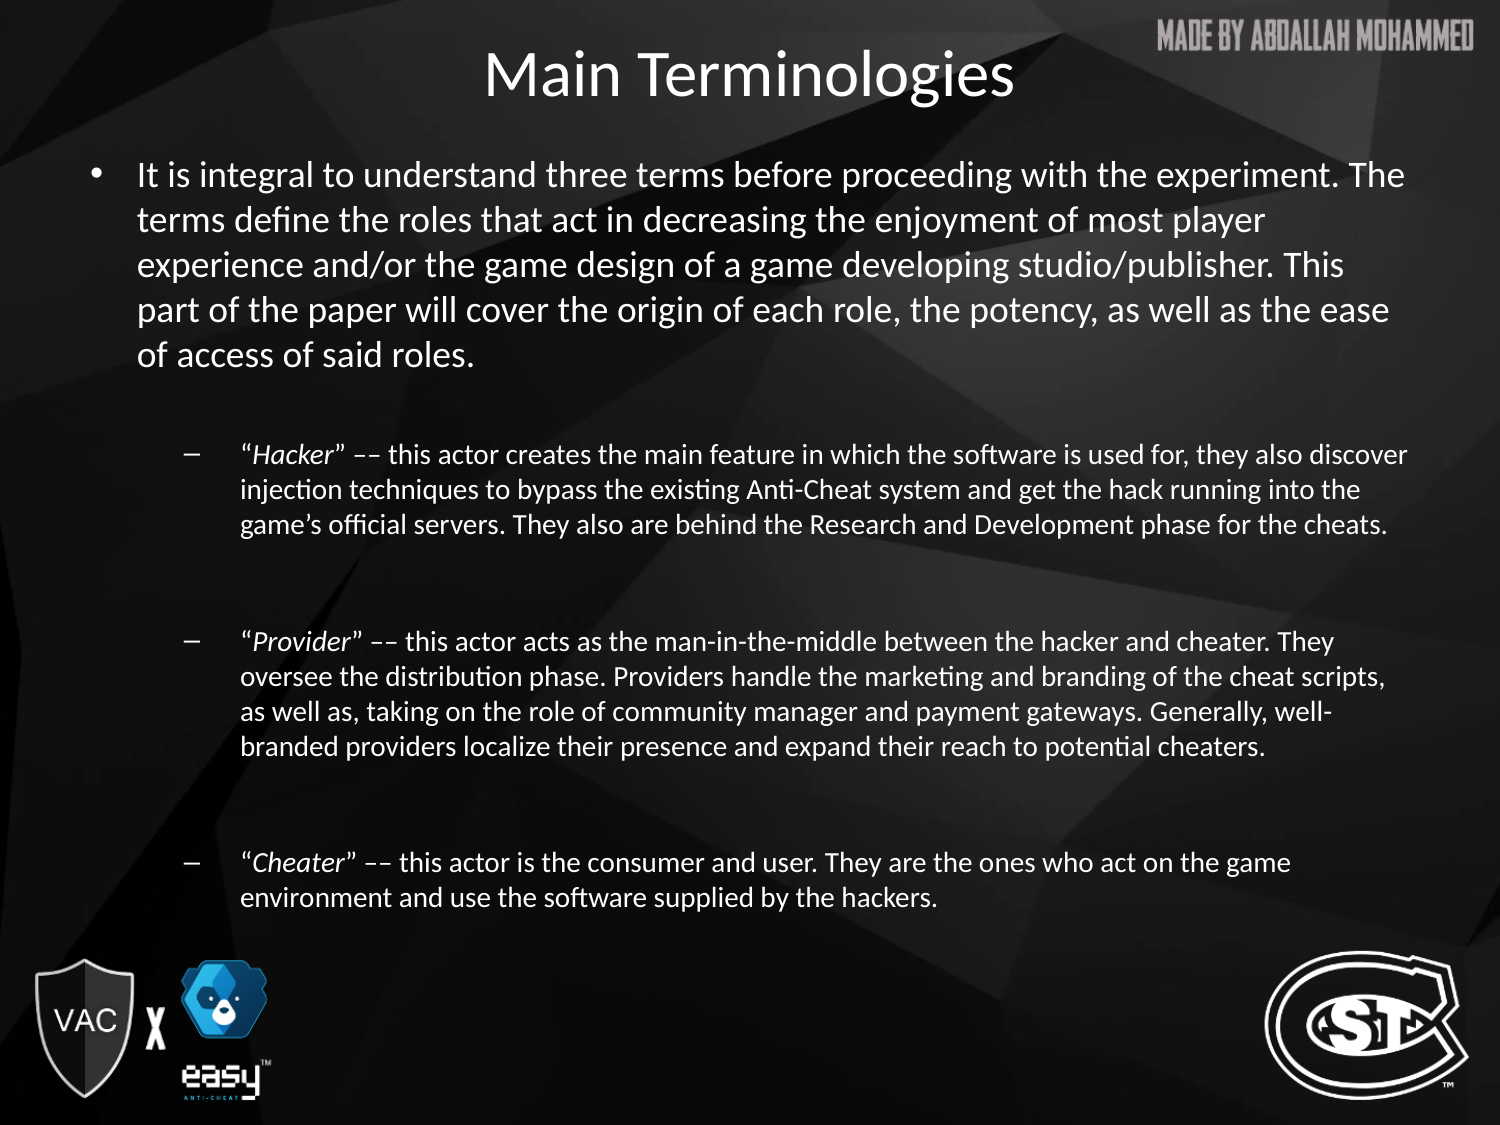

# Main Terminologies
It is integral to understand three terms before proceeding with the experiment. The terms define the roles that act in decreasing the enjoyment of most player experience and/or the game design of a game developing studio/publisher. This part of the paper will cover the origin of each role, the potency, as well as the ease of access of said roles.

“Hacker” –– this actor creates the main feature in which the software is used for, they also discover injection techniques to bypass the existing Anti-Cheat system and get the hack running into the game’s official servers. They also are behind the Research and Development phase for the cheats.

“Provider” –– this actor acts as the man-in-the-middle between the hacker and cheater. They oversee the distribution phase. Providers handle the marketing and branding of the cheat scripts, as well as, taking on the role of community manager and payment gateways. Generally, well-branded providers localize their presence and expand their reach to potential cheaters.

“Cheater” –– this actor is the consumer and user. They are the ones who act on the game environment and use the software supplied by the hackers.